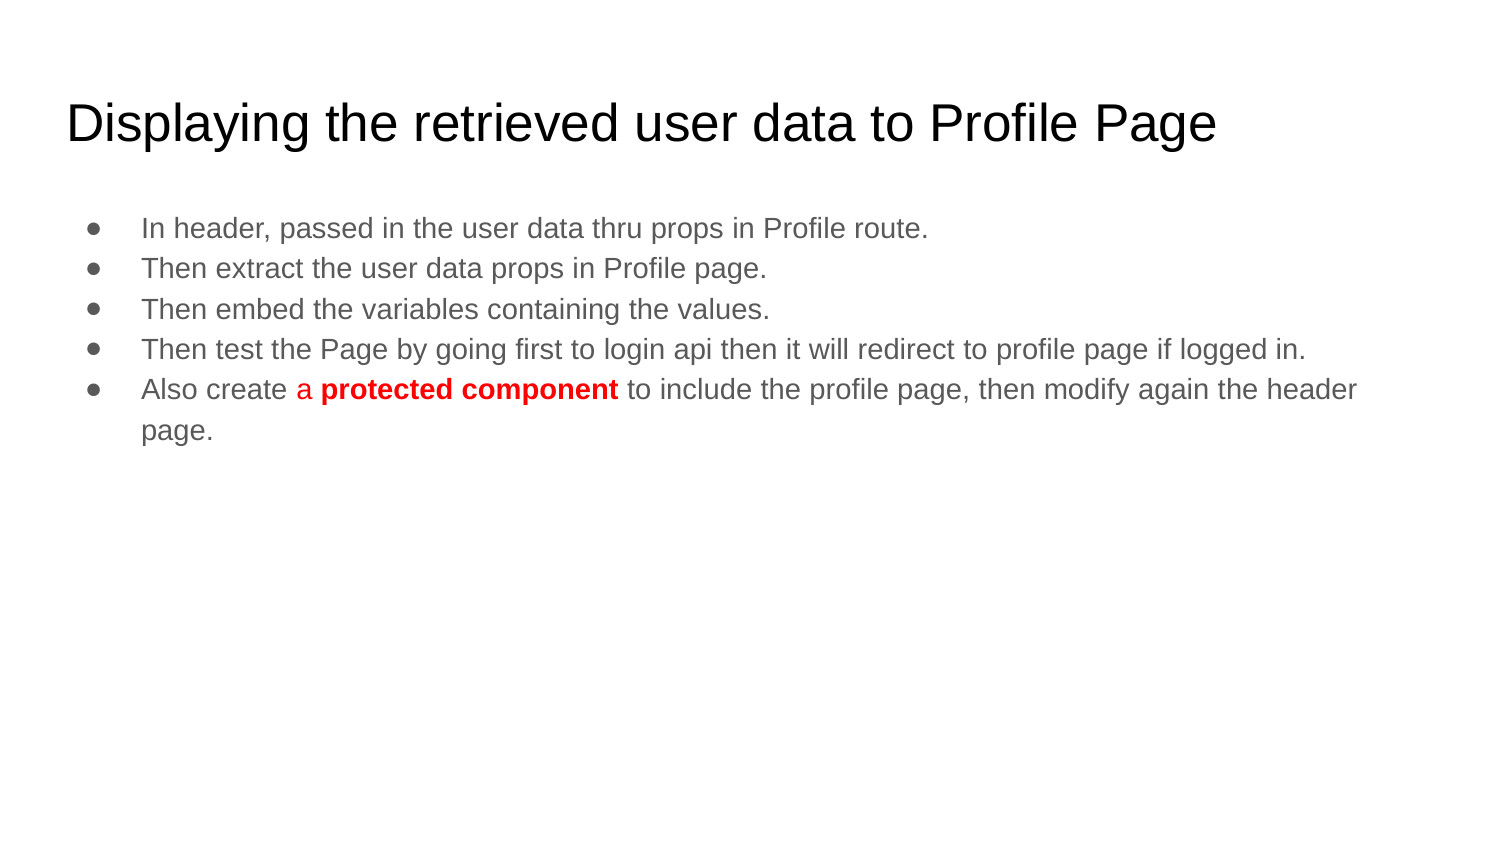

# Displaying the retrieved user data to Profile Page
In header, passed in the user data thru props in Profile route.
Then extract the user data props in Profile page.
Then embed the variables containing the values.
Then test the Page by going first to login api then it will redirect to profile page if logged in.
Also create a protected component to include the profile page, then modify again the header page.